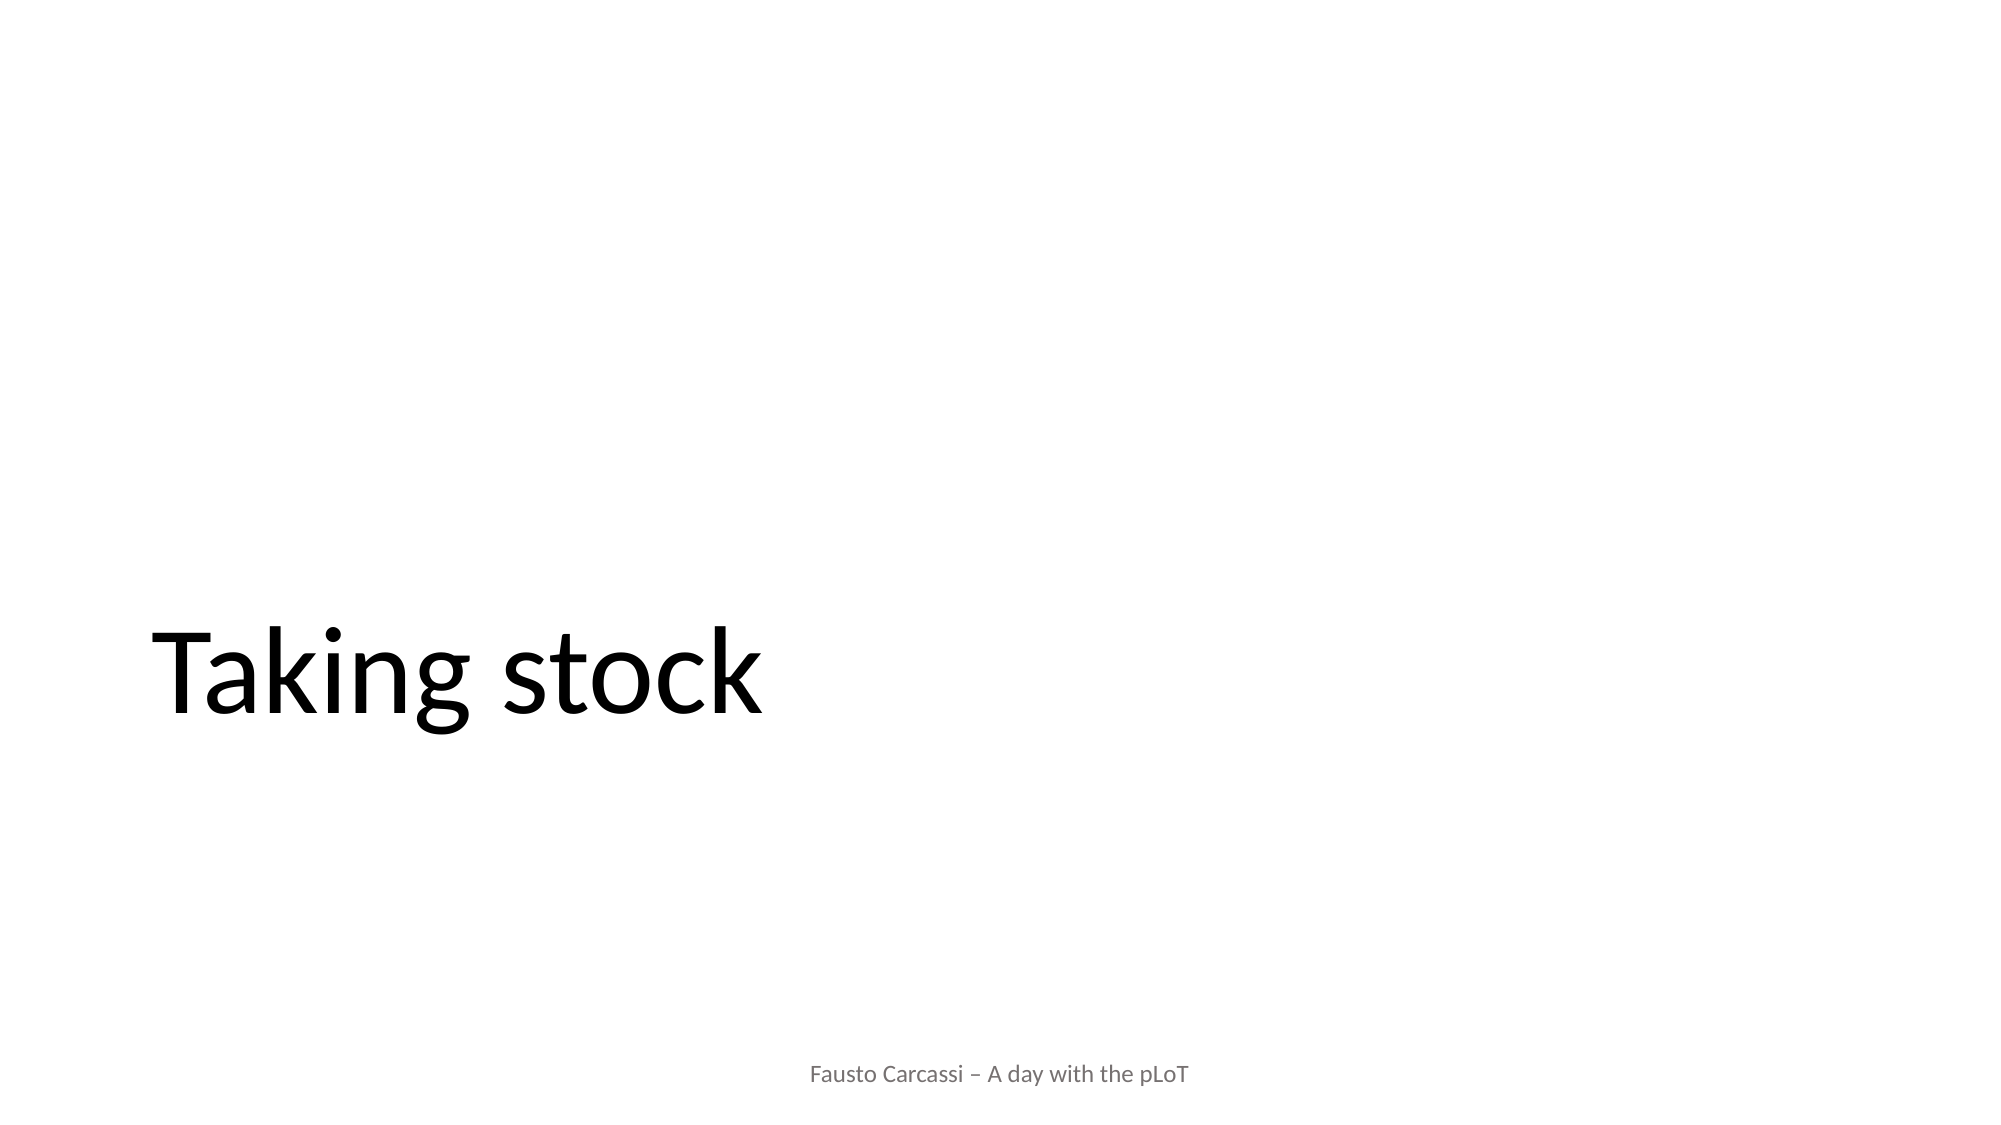

# Taking stock

Fausto Carcassi – A day with the pLoT